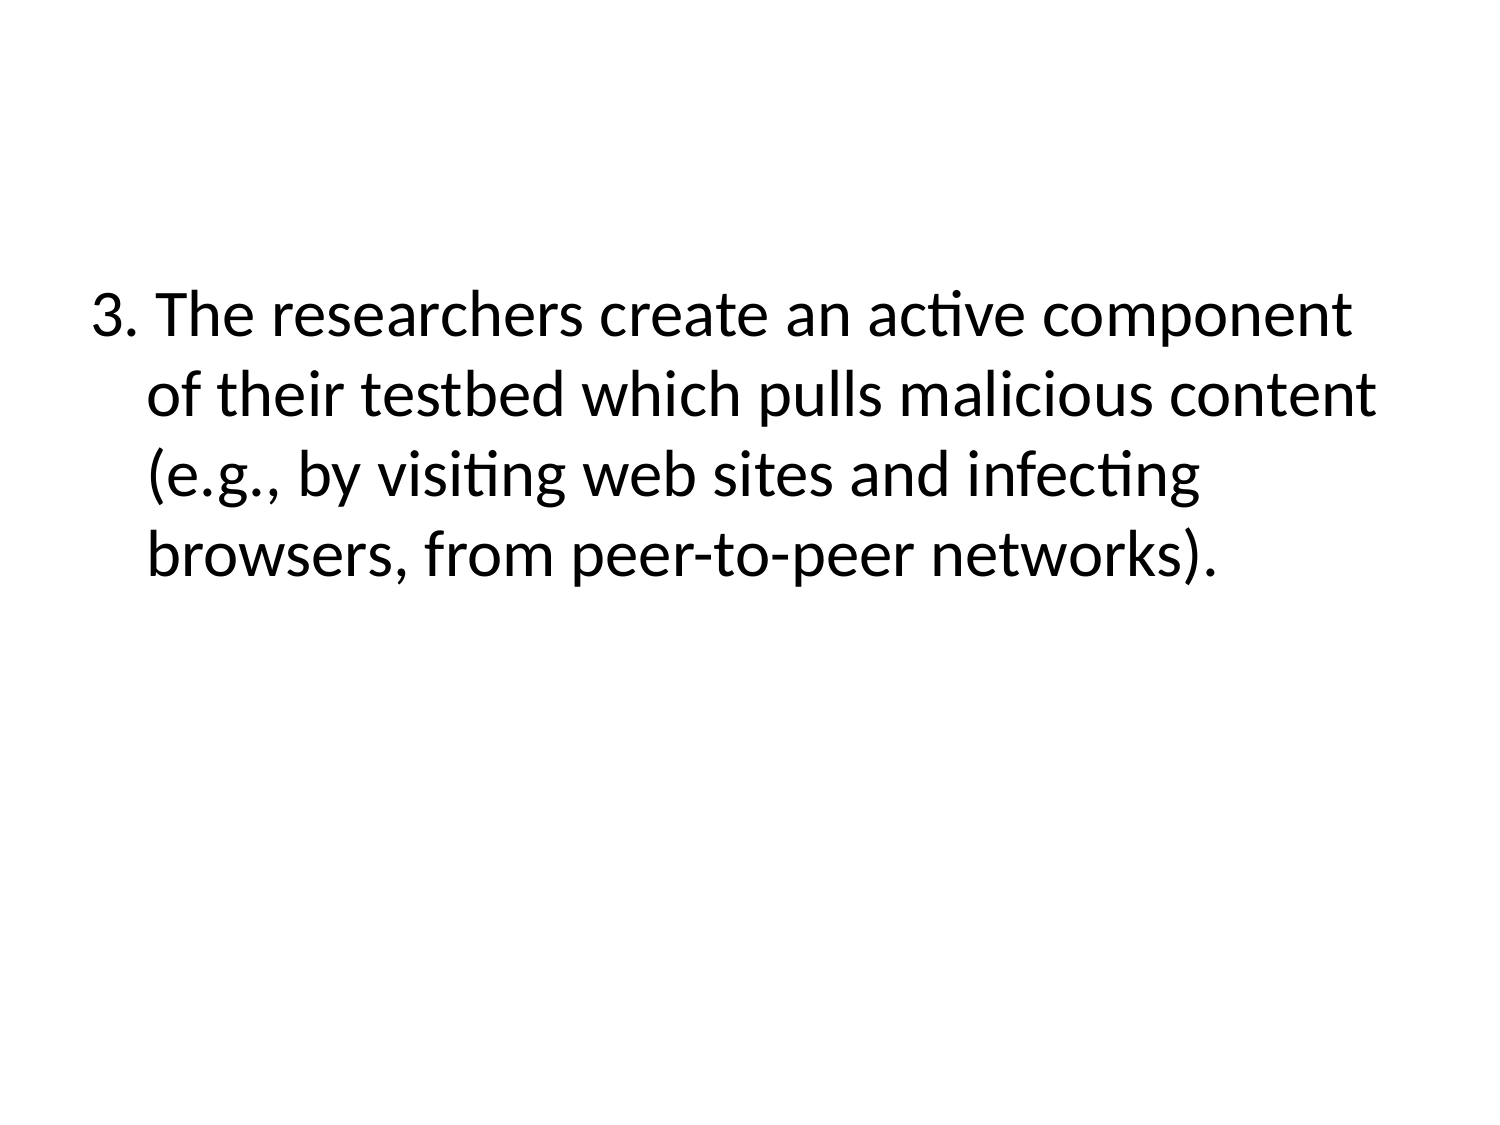

#
3. The researchers create an active component of their testbed which pulls malicious content (e.g., by visiting web sites and infecting browsers, from peer-to-peer networks).